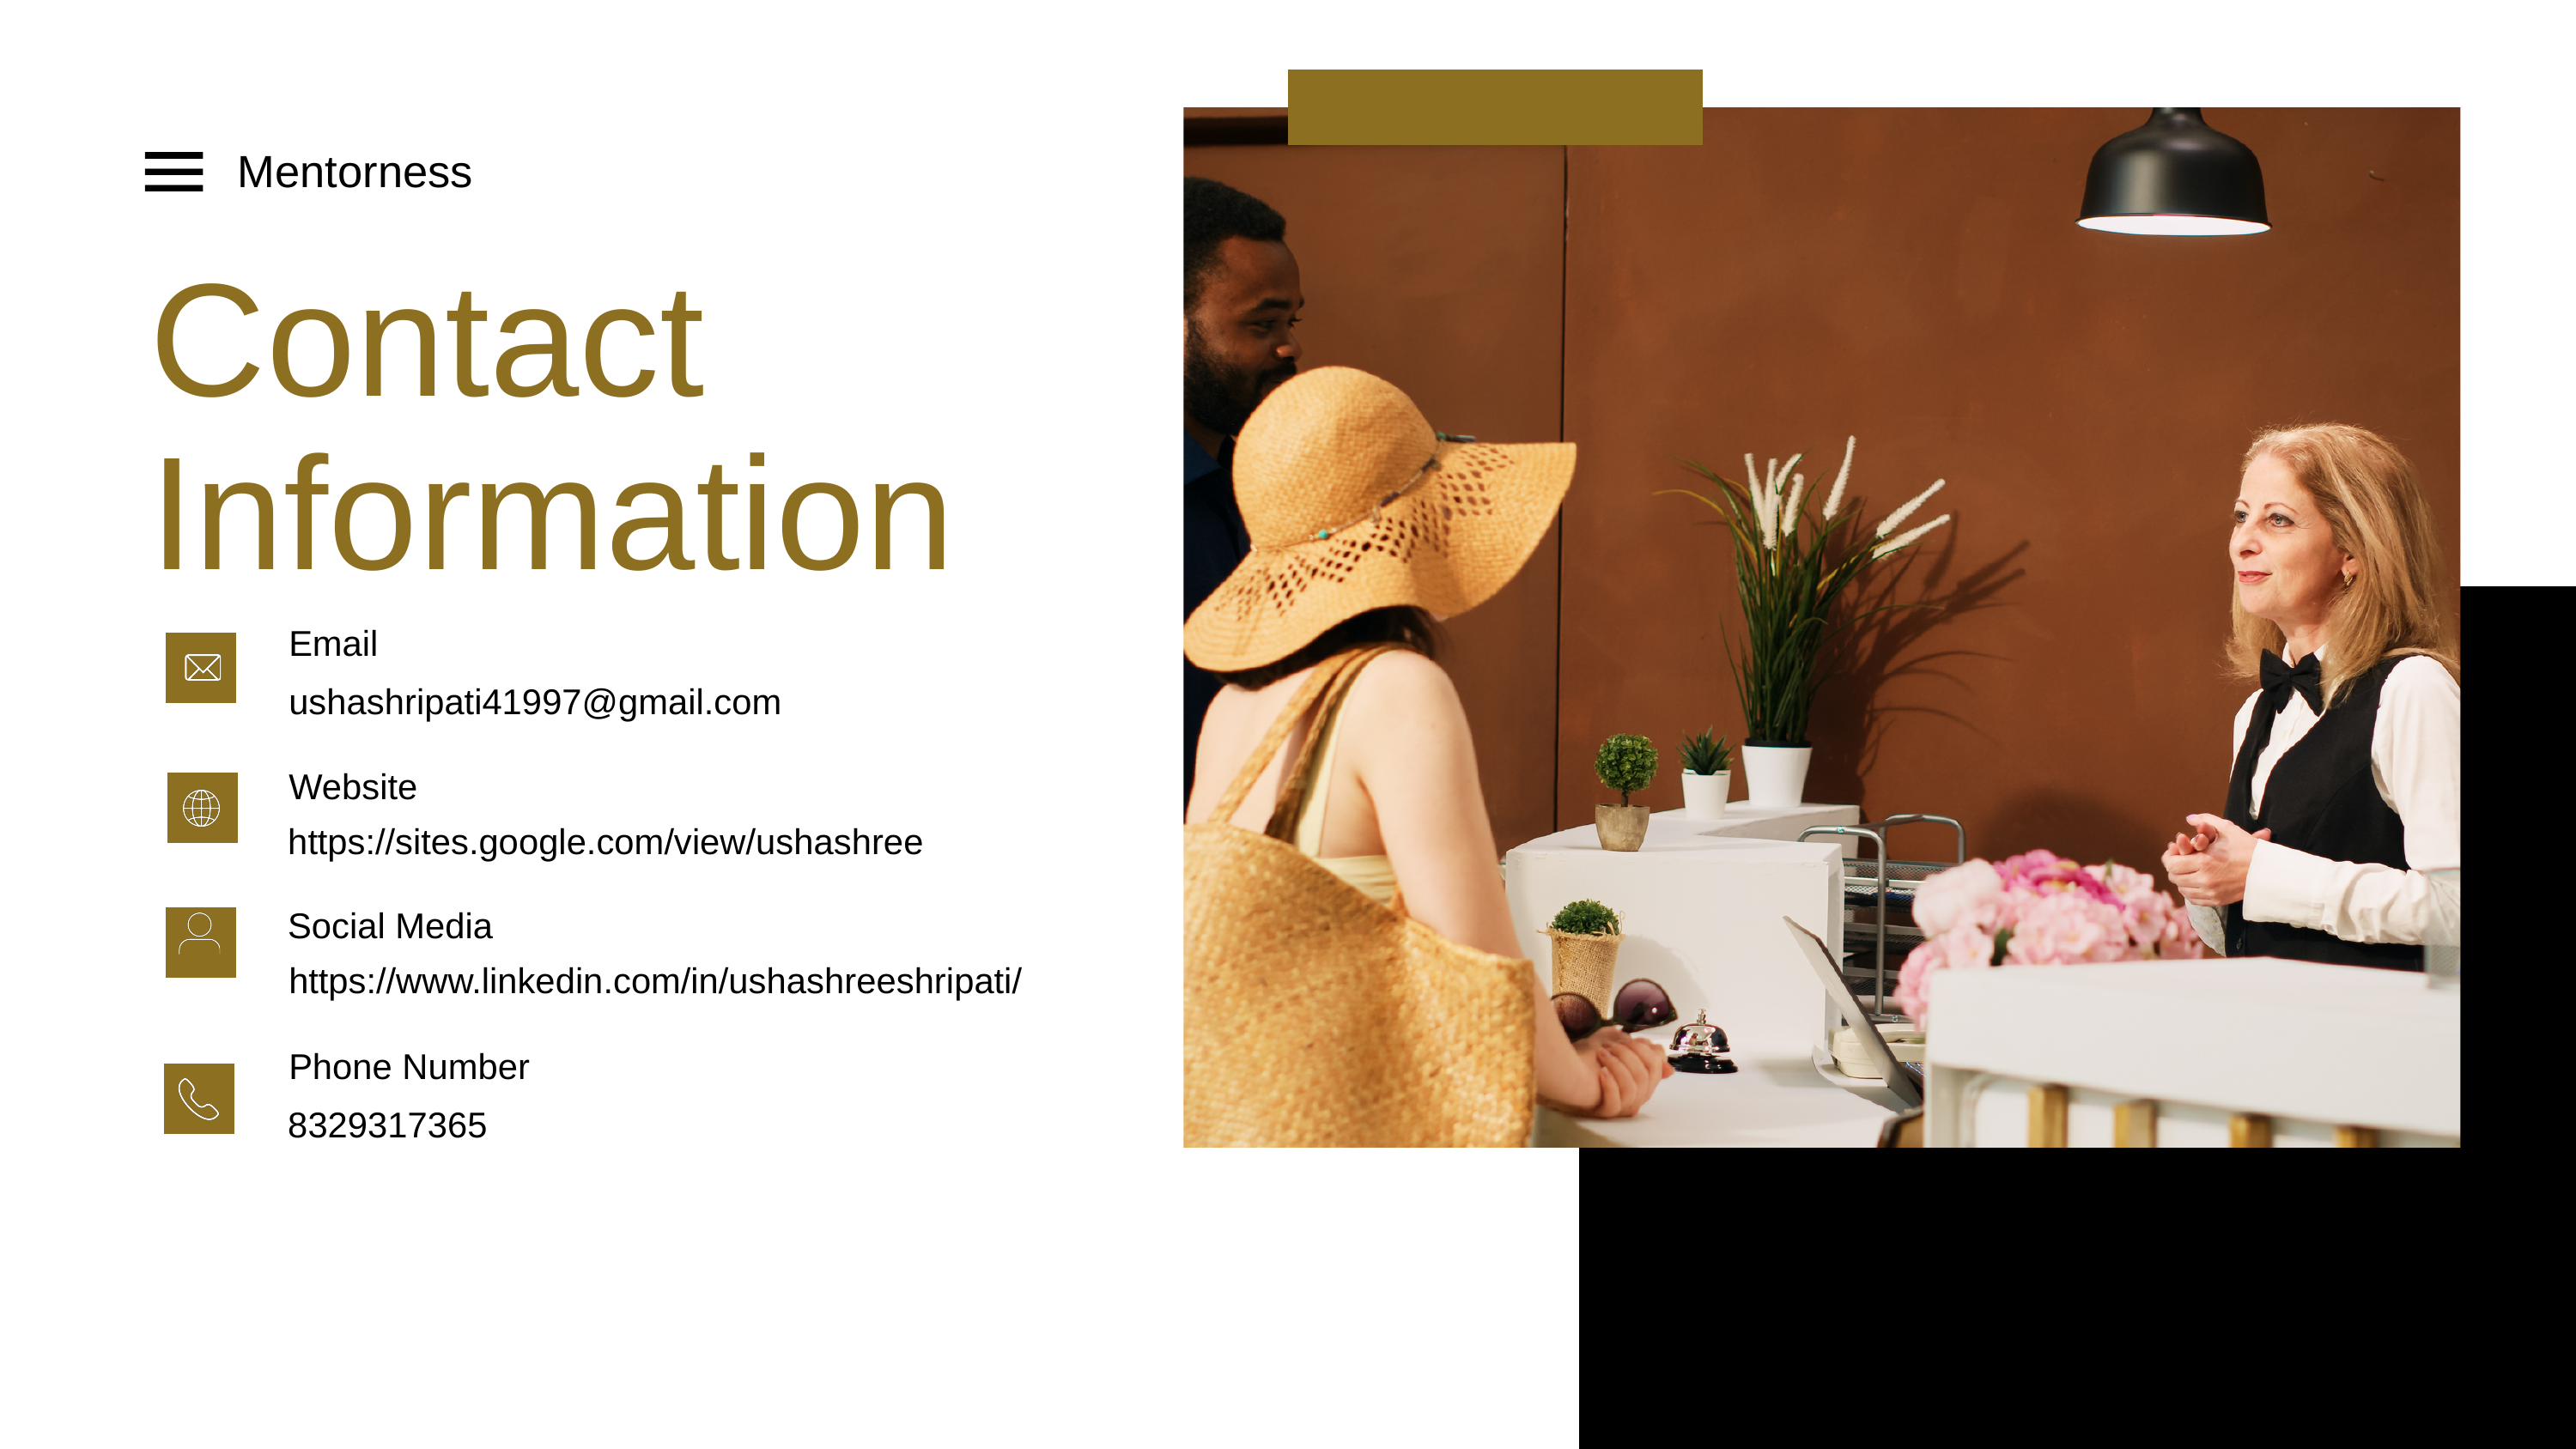

Mentorness

Contact
Information

Email

ushashripati41997@gmail.com
Website

https://sites.google.com/view/ushashree
Social Media

https://www.linkedin.com/in/ushashreeshripati/
Phone Number

8329317365